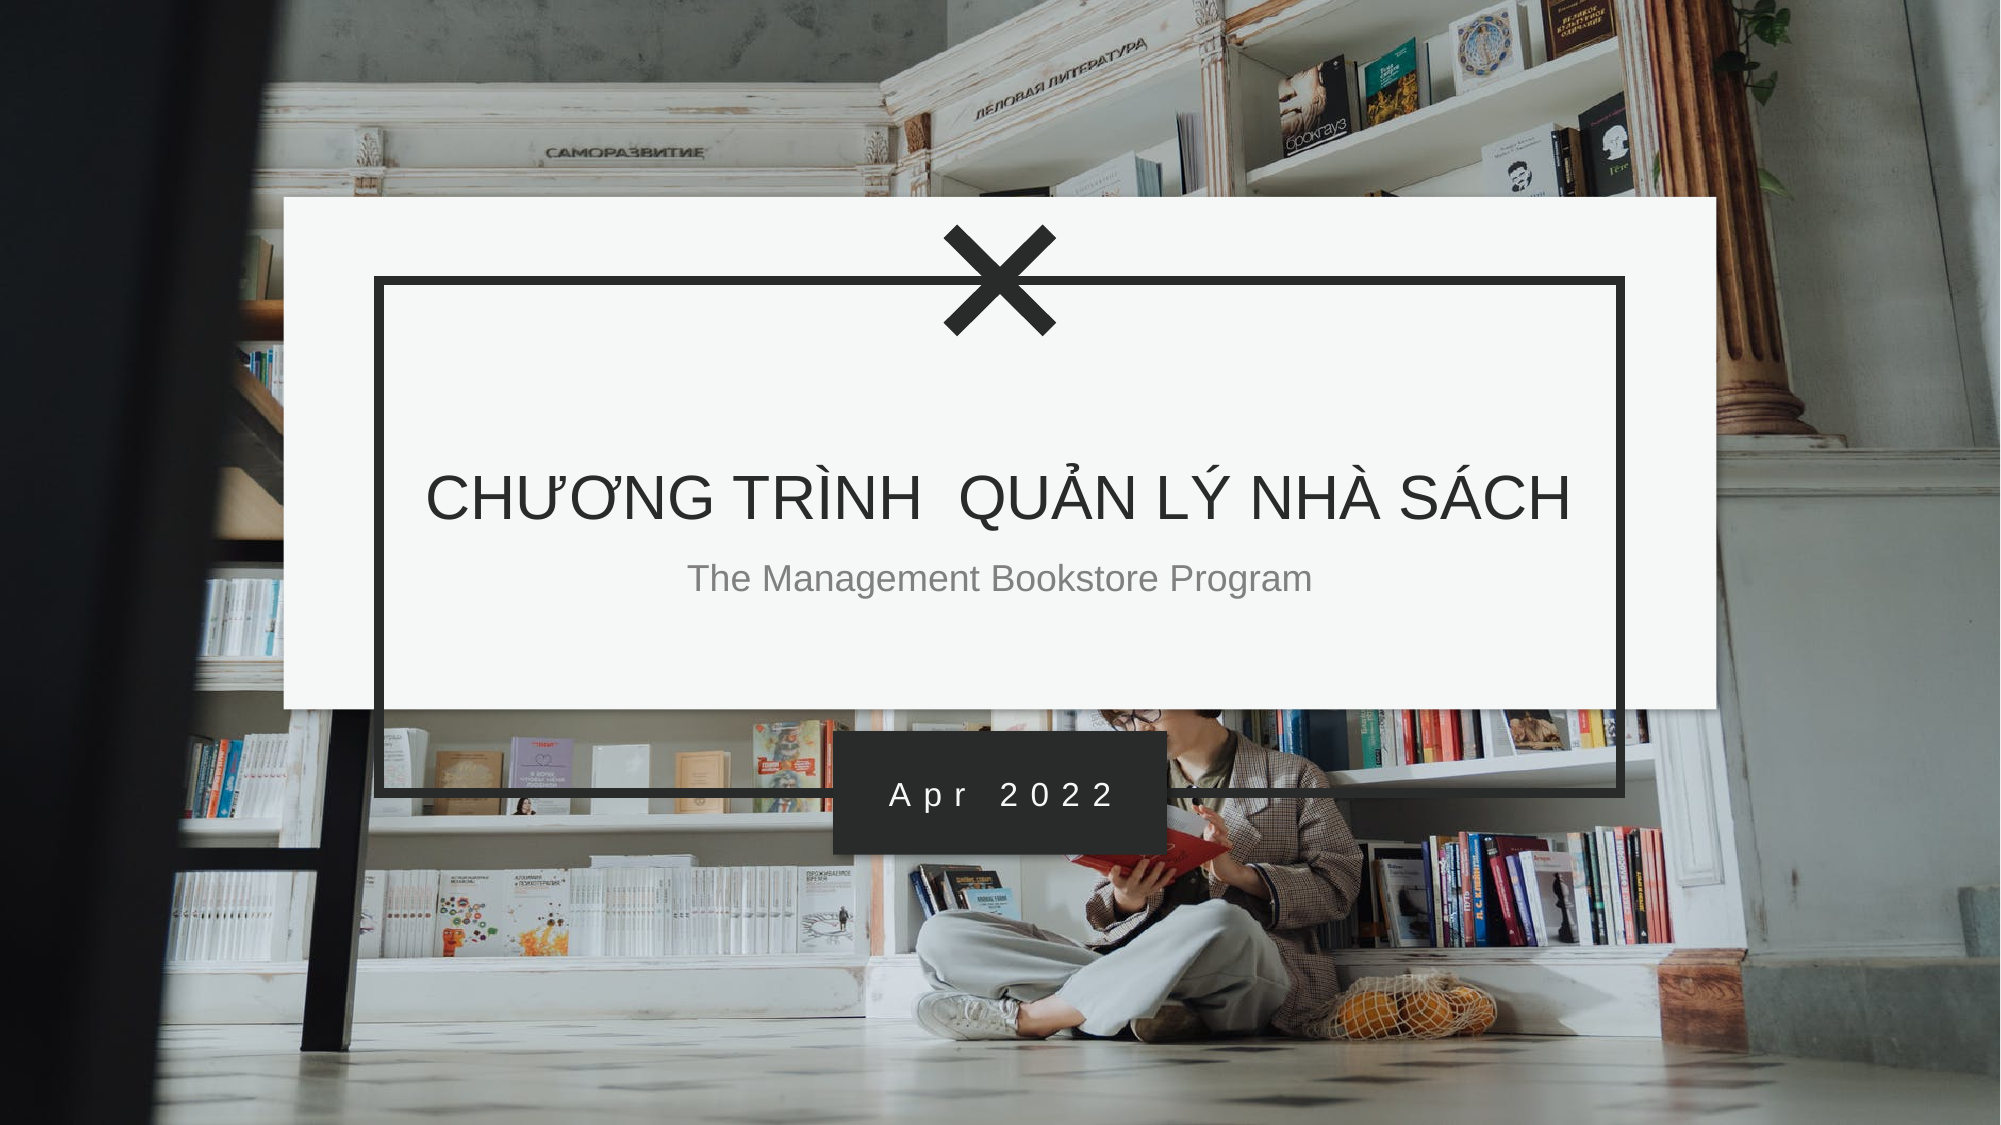

CHƯƠNG TRÌNH  QUẢN LÝ NHÀ SÁCH
The Management Bookstore Program

Apr 2022